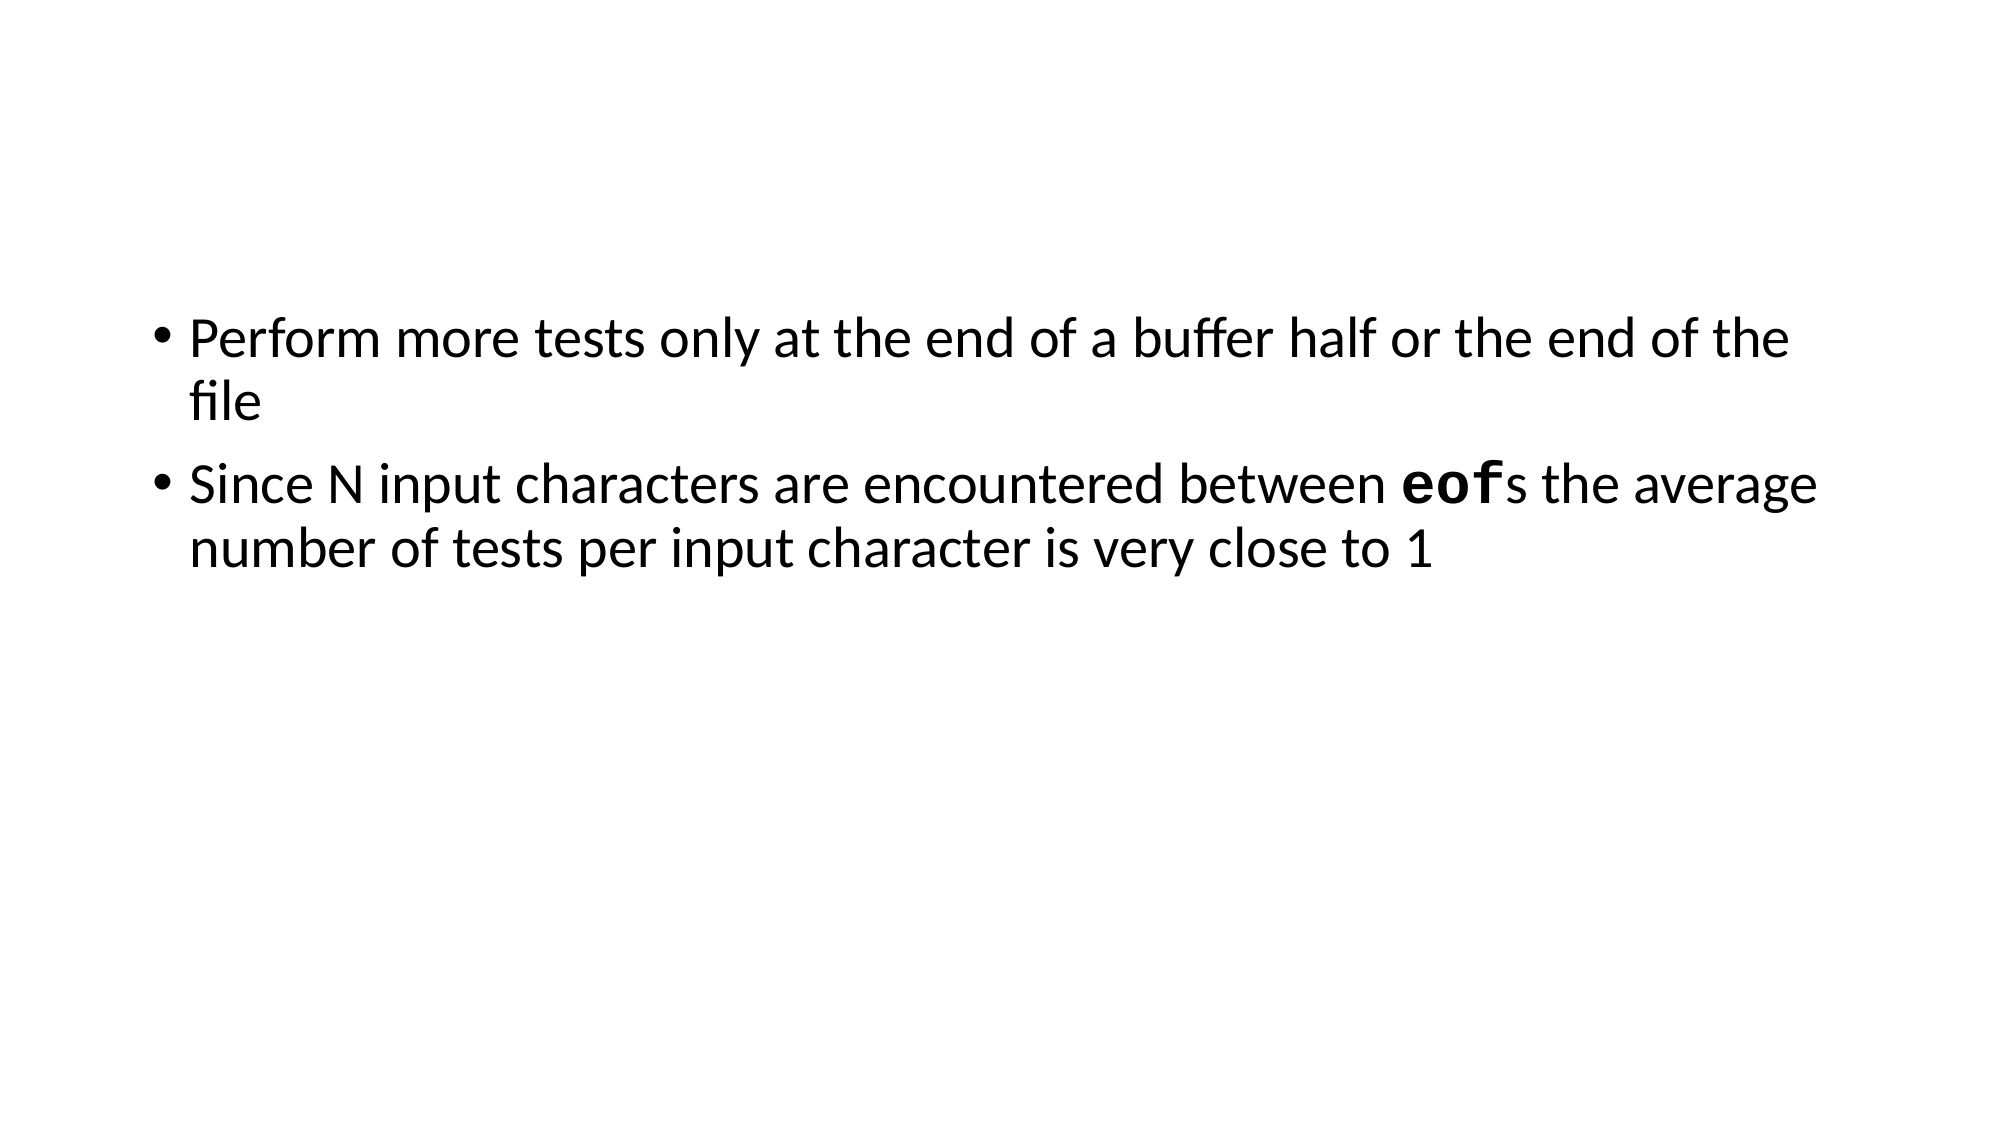

Perform more tests only at the end of a buffer half or the end of the file
Since N input characters are encountered between eofs the average number of tests per input character is very close to 1